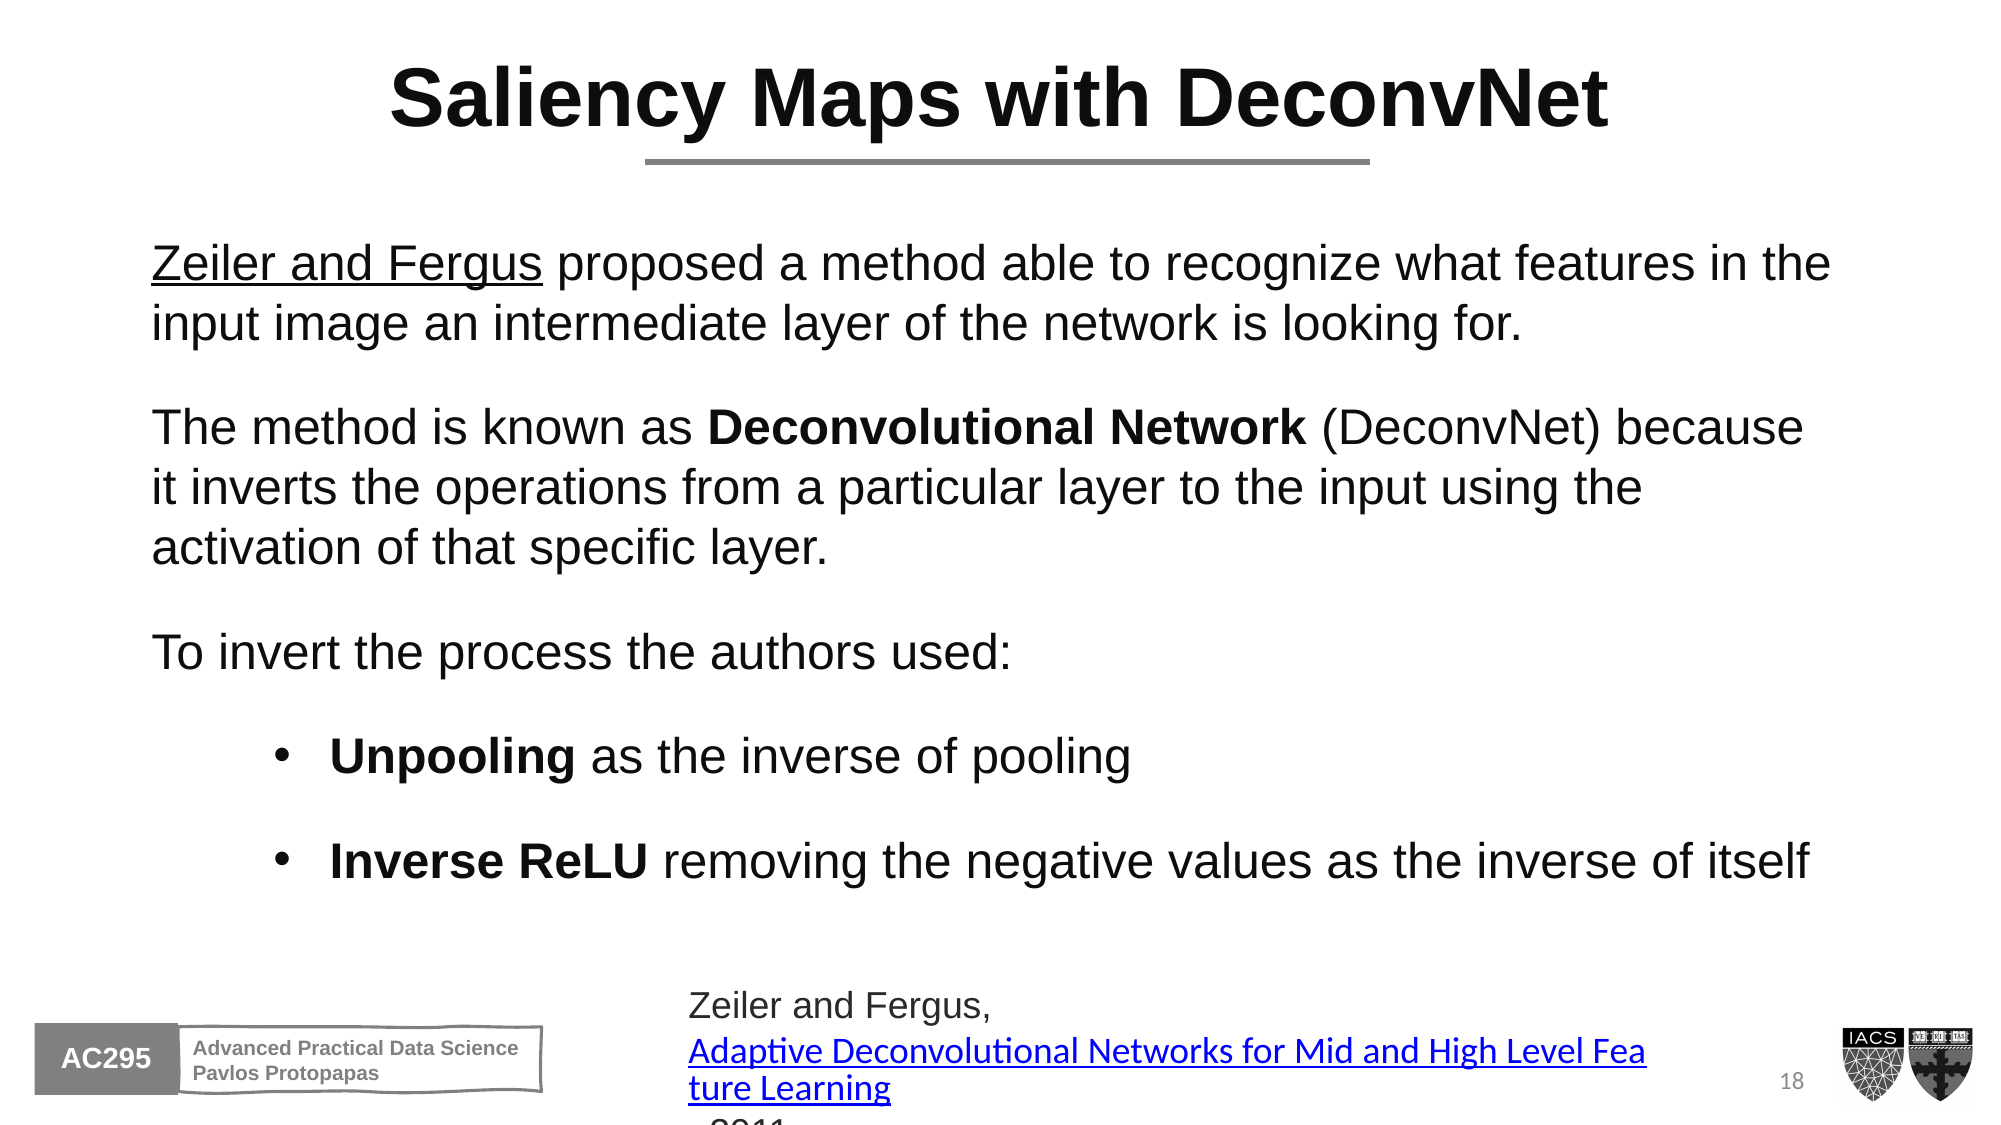

# Saliency Maps with DeconvNet
Zeiler and Fergus proposed a method able to recognize what features in the input image an intermediate layer of the network is looking for.
The method is known as Deconvolutional Network (DeconvNet) because it inverts the operations from a particular layer to the input using the activation of that specific layer.
To invert the process the authors used:
Unpooling as the inverse of pooling
Inverse ReLU removing the negative values as the inverse of itself
Zeiler and Fergus, Adaptive Deconvolutional Networks for Mid and High Level Feature Learning, 2011
18